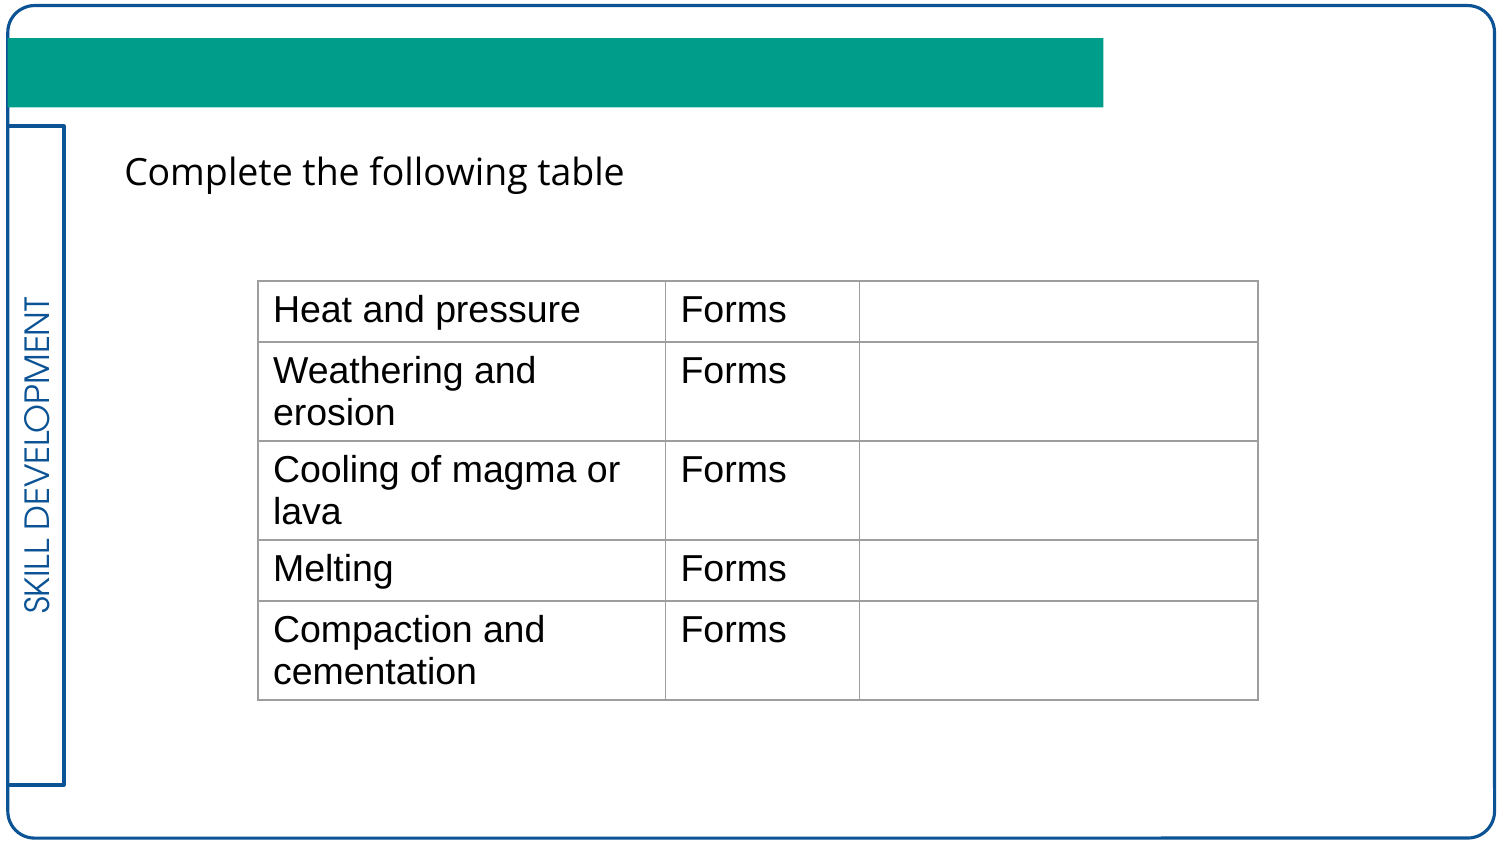

Complete the following table
| Heat and pressure | Forms |  |
| --- | --- | --- |
| Weathering and erosion | Forms |  |
| Cooling of magma or lava | Forms |  |
| Melting | Forms |  |
| Compaction and cementation | Forms |  |